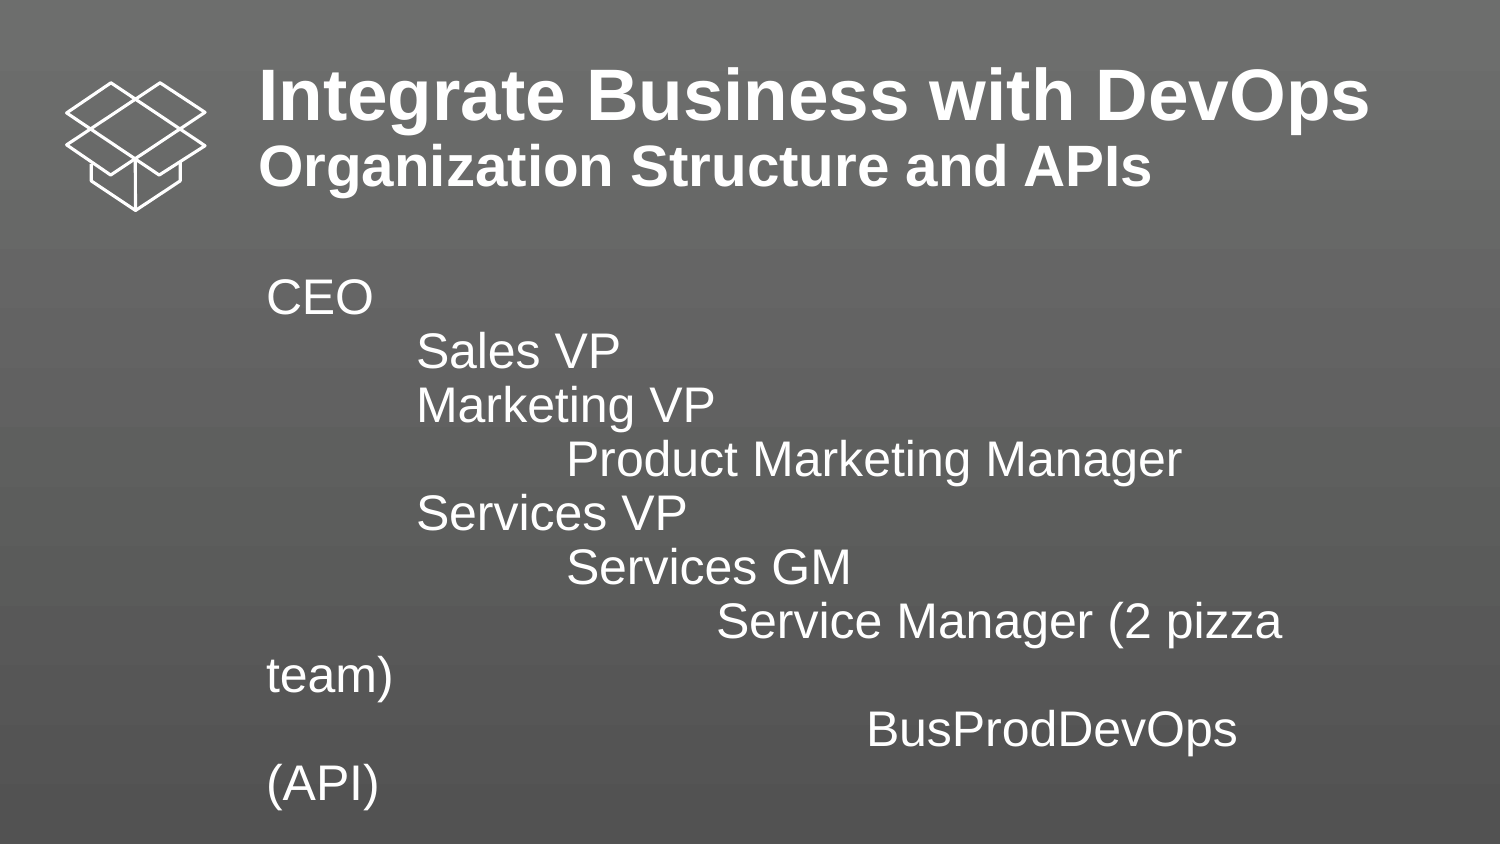

Blockers for Innovation
Organization

Integrate Business with DevOps
Organization Structure and APIs

CEO
	Sales VP
	Marketing VP
		Product Marketing Manager
	Services VP
		Services GM
			Service Manager (2 pizza team)
				BusProdDevOps (API)

Culture
Skills
Finance

Leadership Systems and Feedback
Training and Compensation
CapEx
Versus
OpEx
Silos
Project to Product